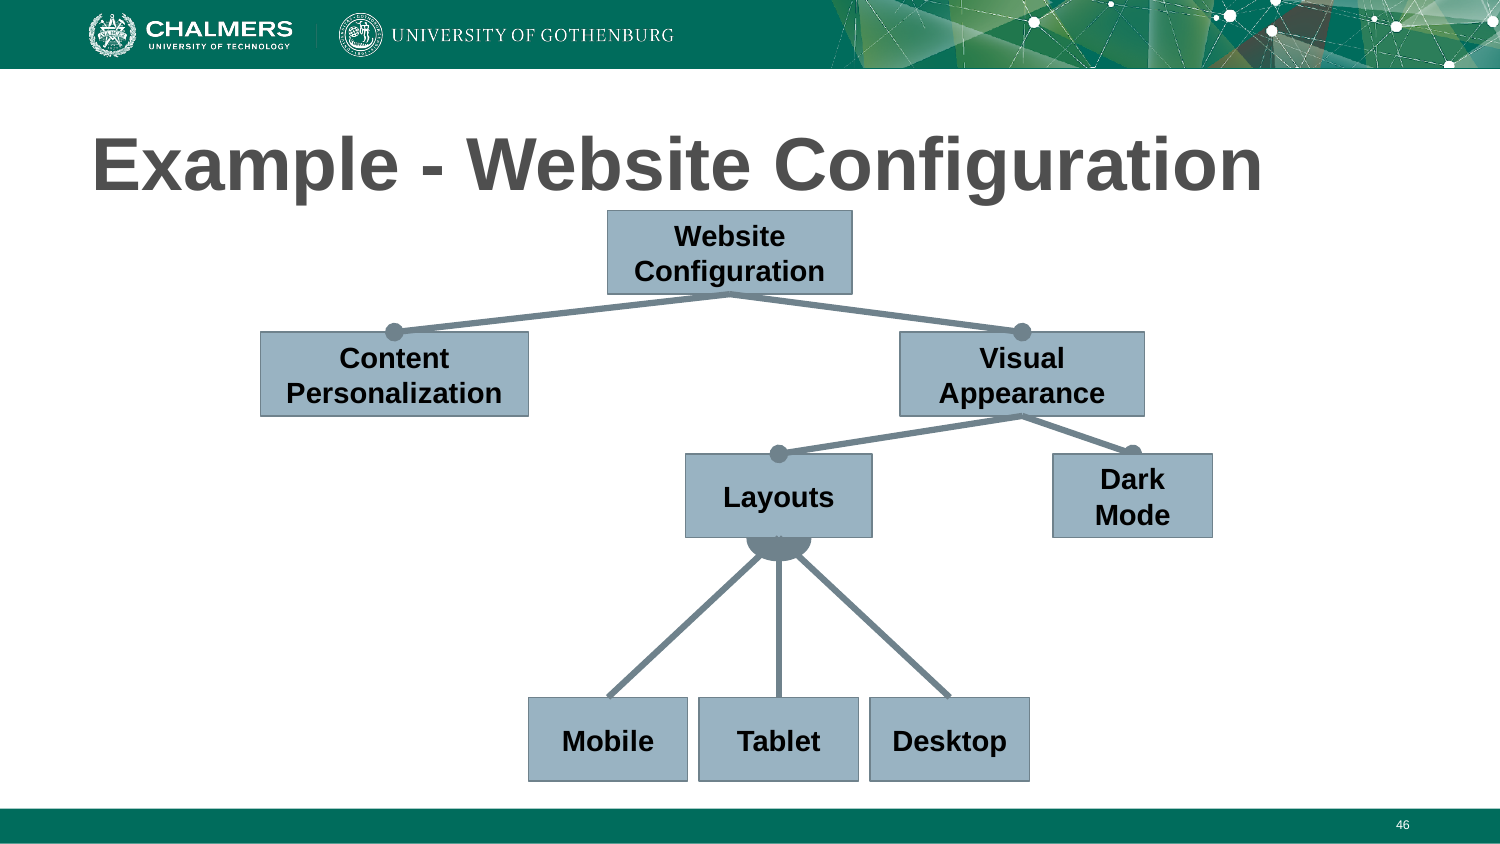

# Example - Website Configuration
Website Configuration
Content Personalization
Visual Appearance
Layouts
Dark Mode

Mobile
Tablet
Desktop
46